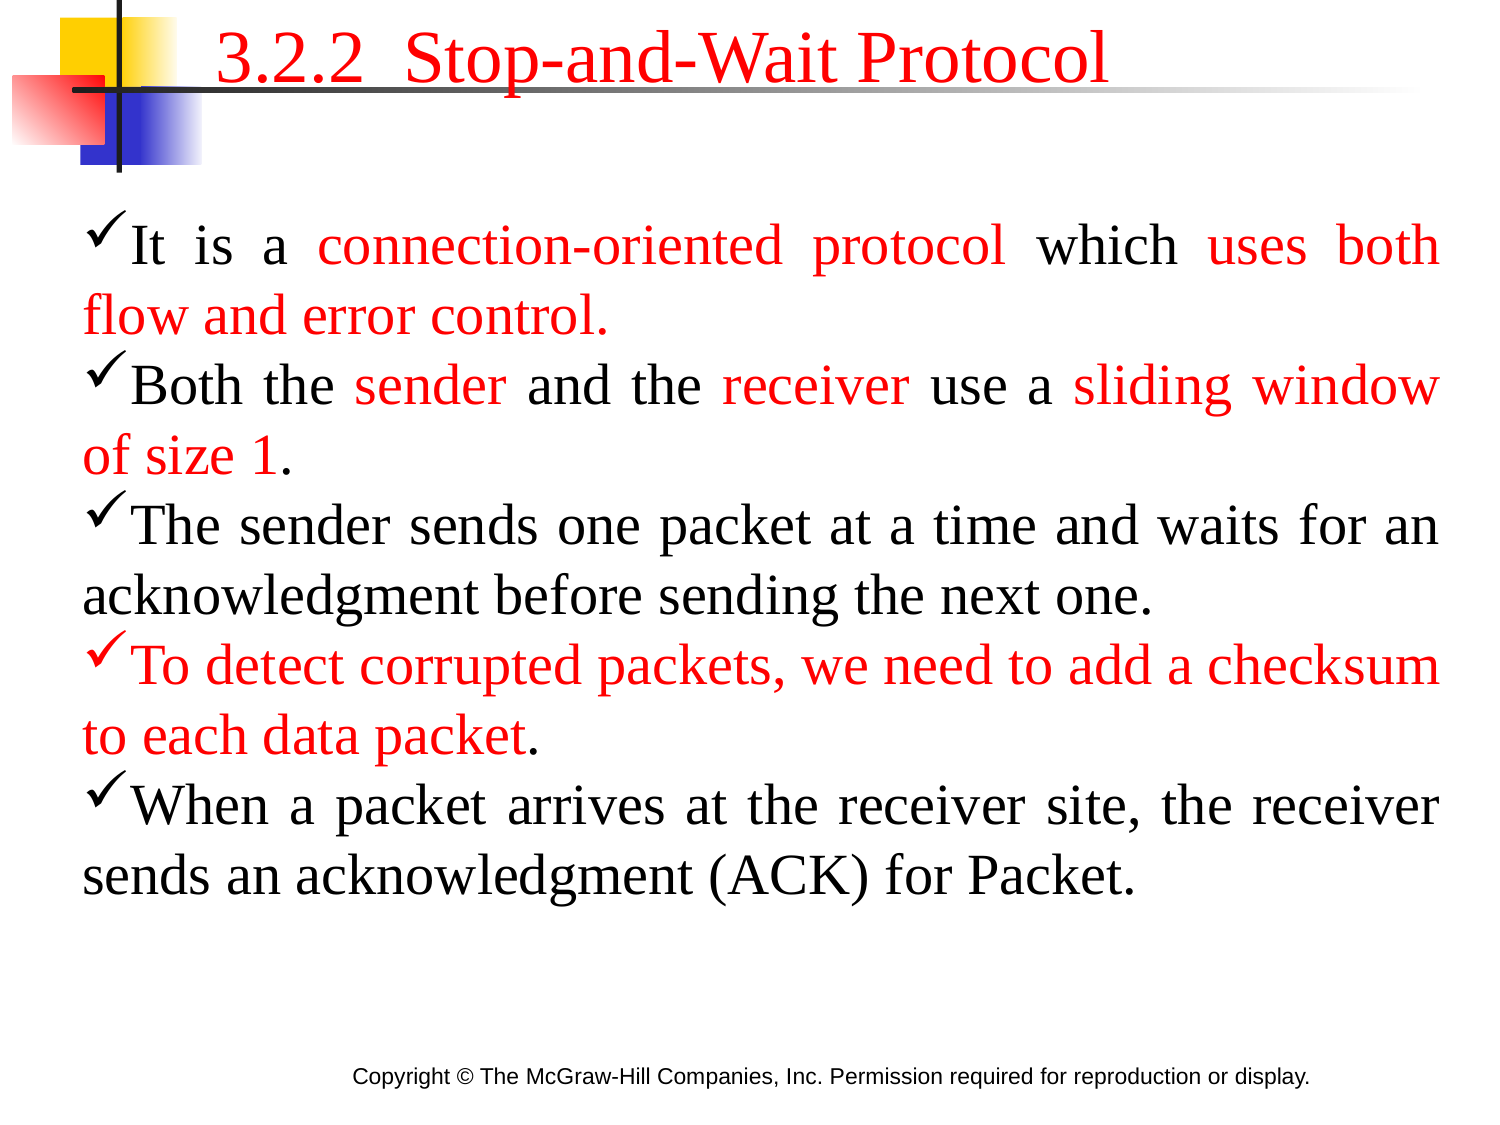

3.2.2  Stop-and-Wait Protocol

It is a connection-oriented protocol which uses both flow and error control.
Both the sender and the receiver use a sliding window of size 1.
The sender sends one packet at a time and waits for an acknowledgment before sending the next one.
To detect corrupted packets, we need to add a checksum to each data packet.
When a packet arrives at the receiver site, the receiver sends an acknowledgment (ACK) for Packet.